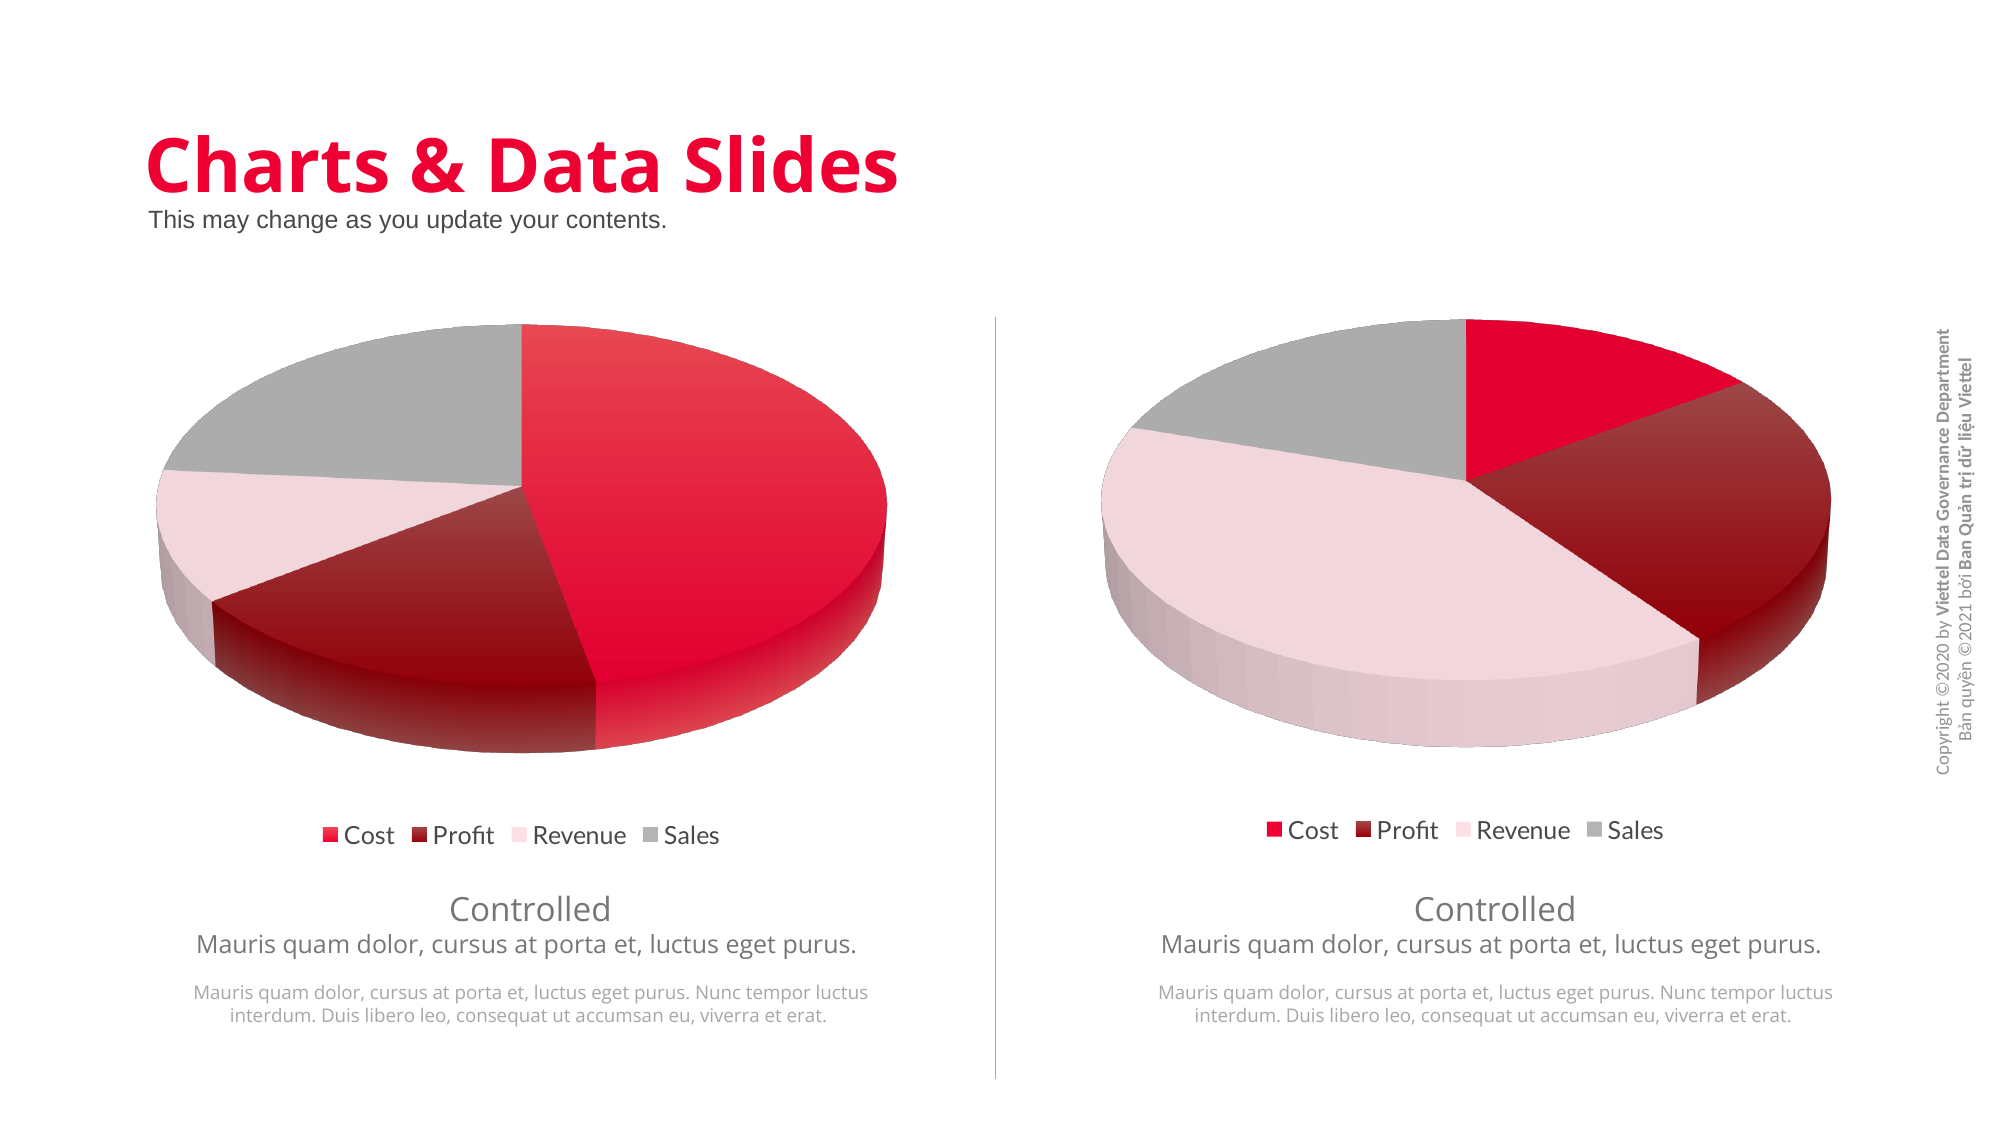

Charts & Data Slides
This may change as you update your contents.

[unsupported chart]

[unsupported chart]

Controlled
Mauris quam dolor, cursus at porta et, luctus eget purus.

Mauris quam dolor, cursus at porta et, luctus eget purus. Nunc tempor luctus interdum. Duis libero leo, consequat ut accumsan eu, viverra et erat.
Controlled
Mauris quam dolor, cursus at porta et, luctus eget purus.

Mauris quam dolor, cursus at porta et, luctus eget purus. Nunc tempor luctus interdum. Duis libero leo, consequat ut accumsan eu, viverra et erat.